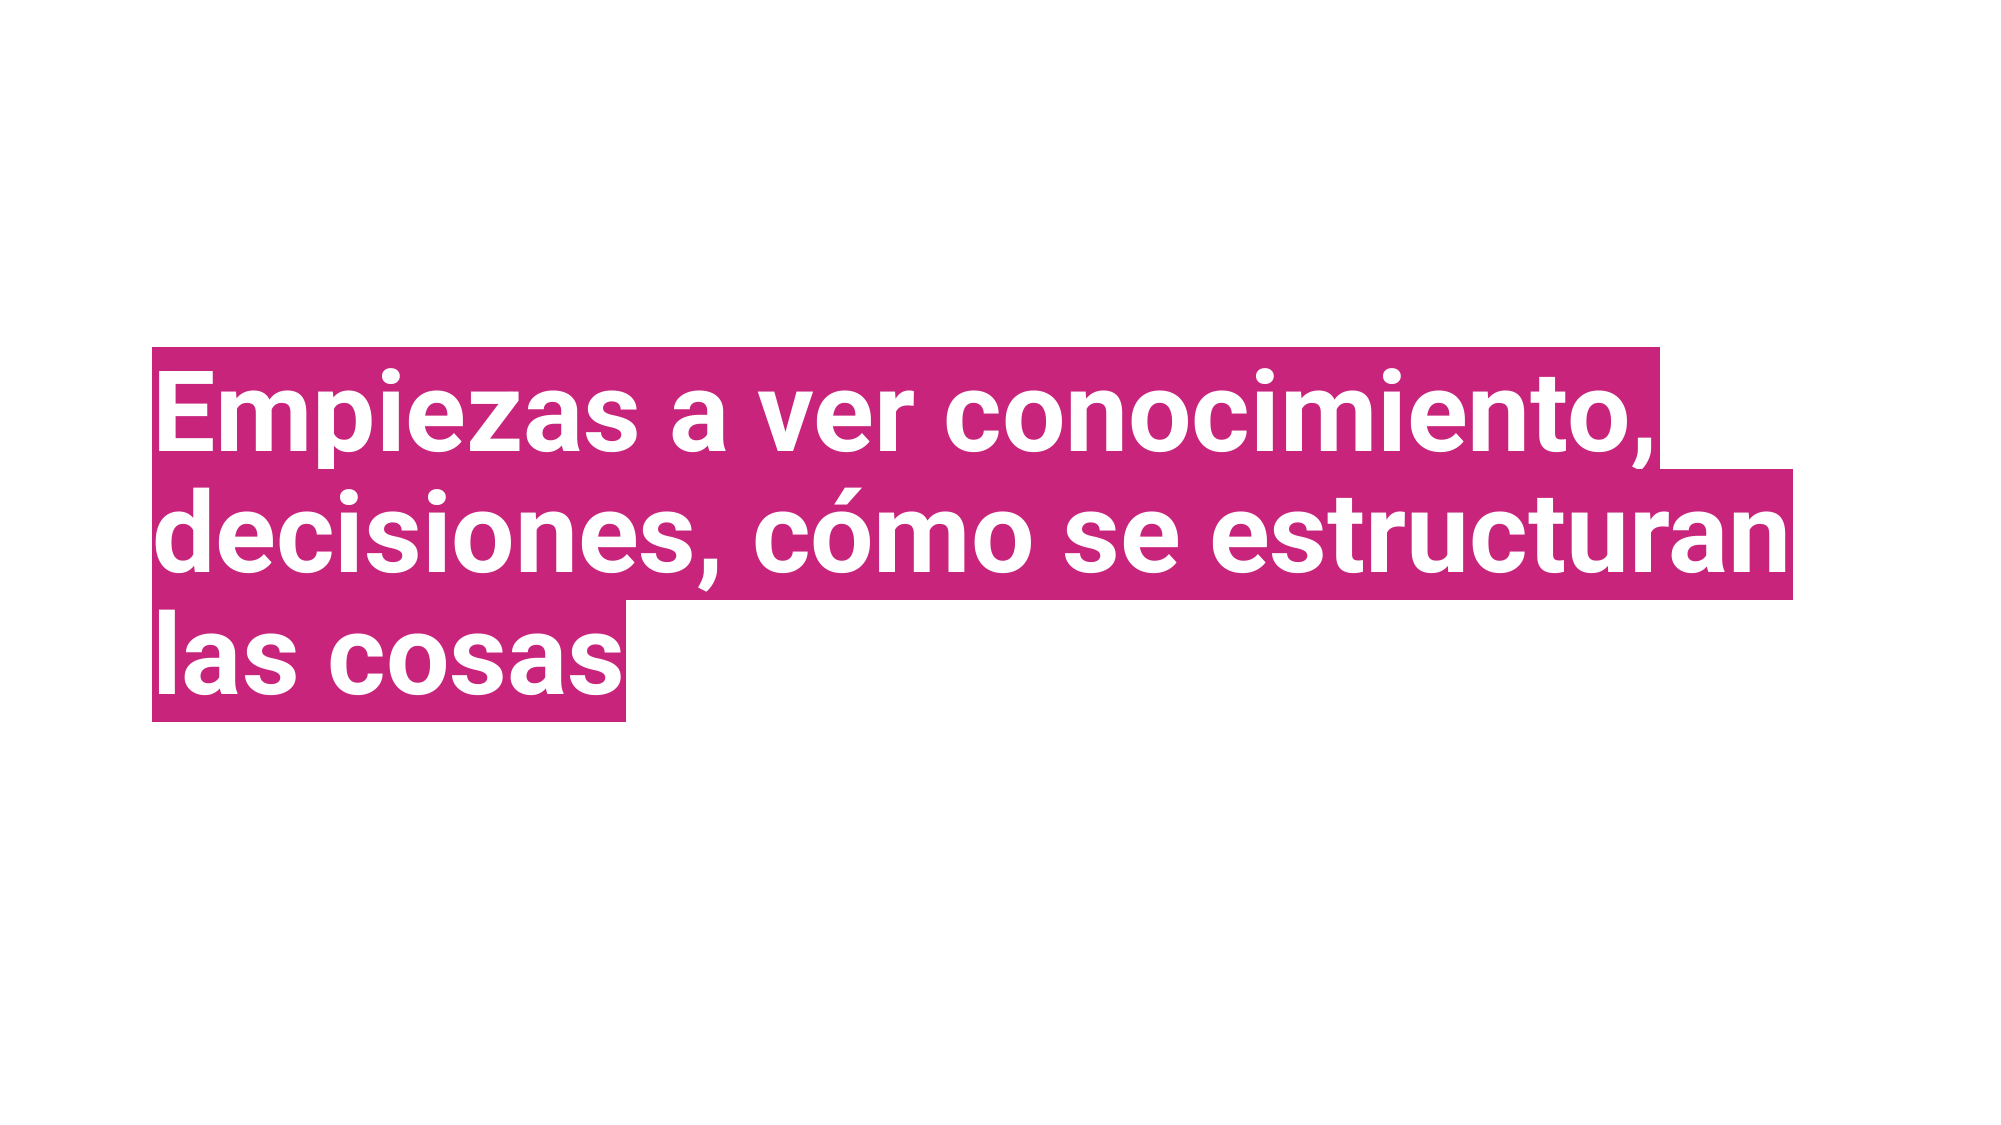

Empiezas a ver conocimiento, decisiones, cómo se estructuran las cosas